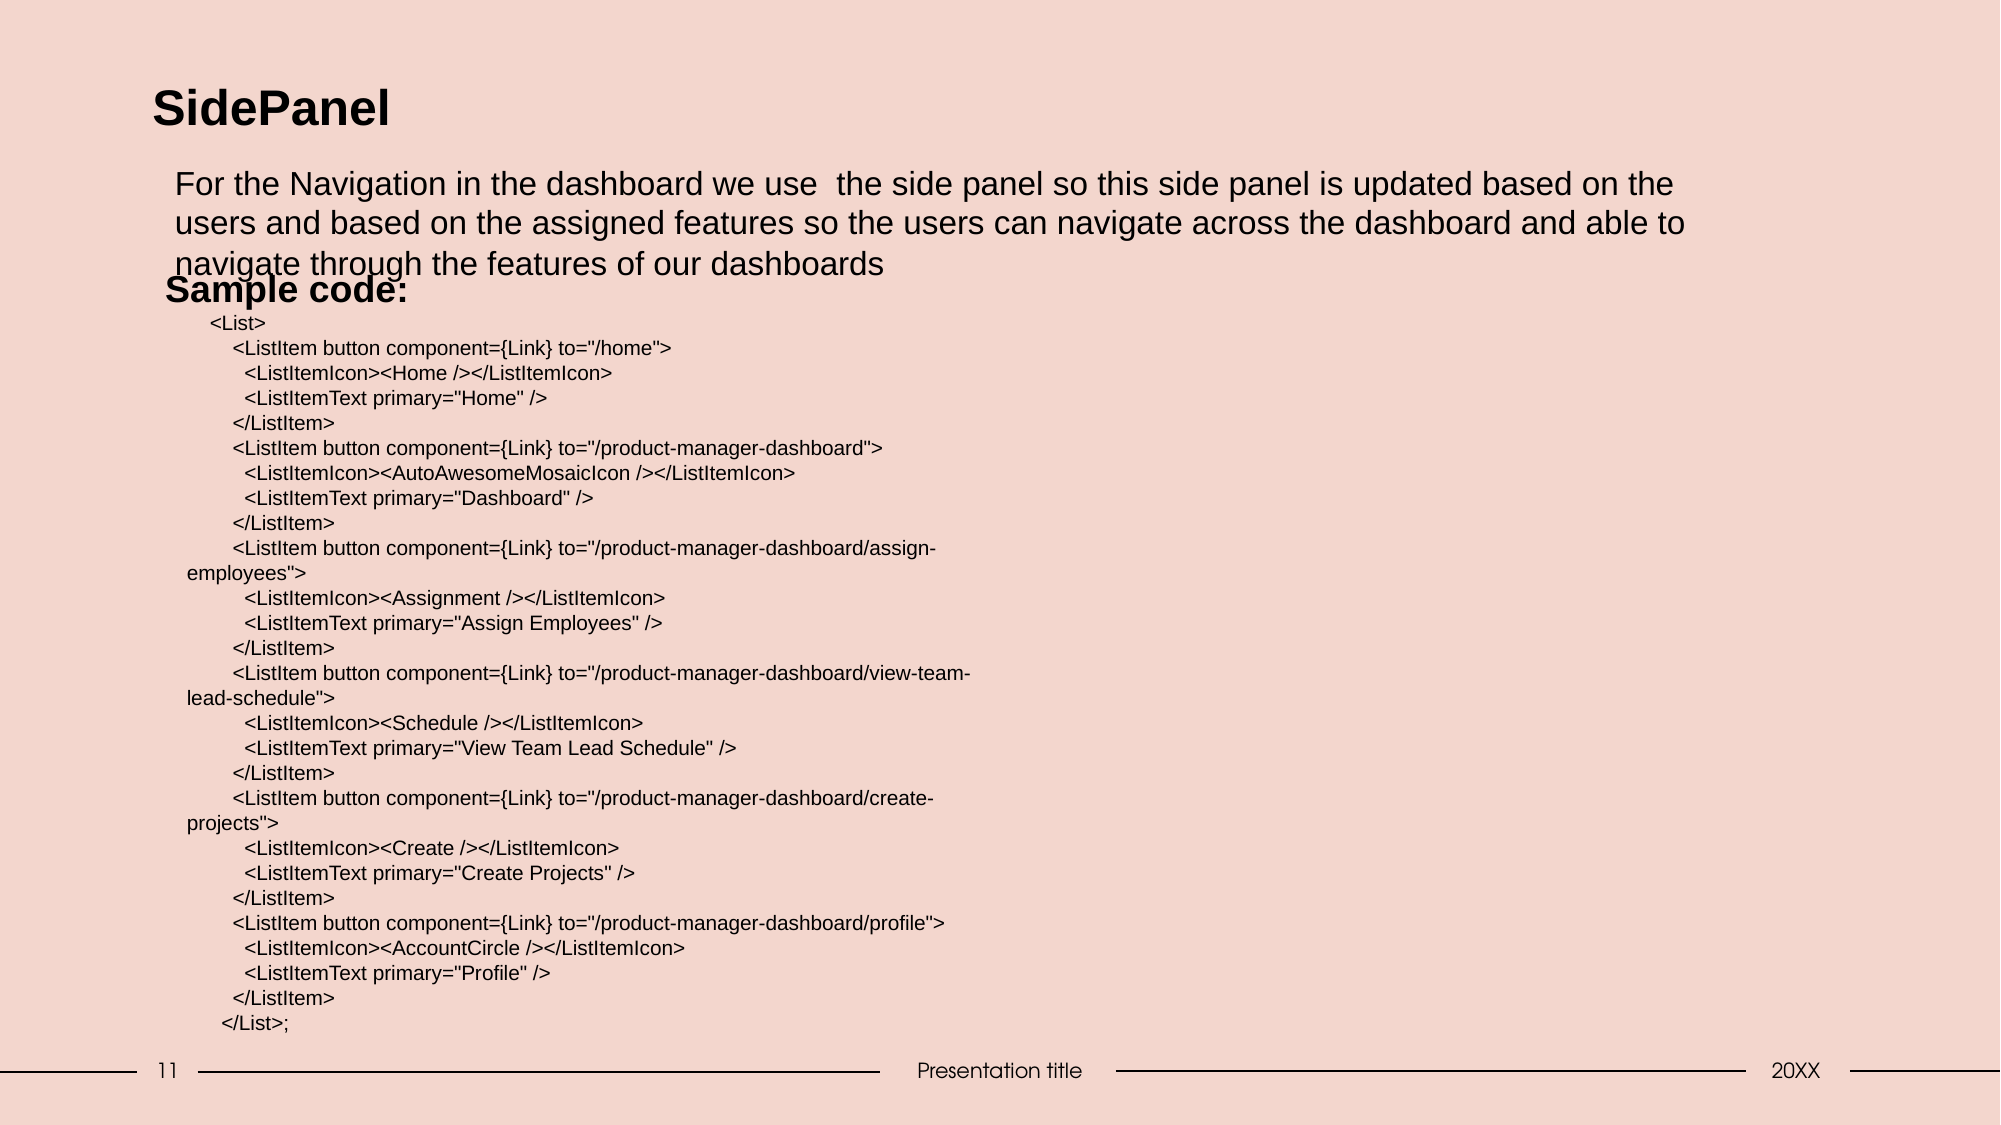

SidePanel
For the Navigation in the dashboard we use  the side panel so this side panel is updated based on the users and based on the assigned features so the users can navigate across the dashboard and able to navigate through the features of our dashboards
Sample code:
    <List>
        <ListItem button component={Link} to="/home">
          <ListItemIcon><Home /></ListItemIcon>
          <ListItemText primary="Home" />
        </ListItem>
        <ListItem button component={Link} to="/product-manager-dashboard">
          <ListItemIcon><AutoAwesomeMosaicIcon /></ListItemIcon>
          <ListItemText primary="Dashboard" />
        </ListItem>
        <ListItem button component={Link} to="/product-manager-dashboard/assign-employees">
          <ListItemIcon><Assignment /></ListItemIcon>
          <ListItemText primary="Assign Employees" />
        </ListItem>
        <ListItem button component={Link} to="/product-manager-dashboard/view-team-lead-schedule">
          <ListItemIcon><Schedule /></ListItemIcon>
          <ListItemText primary="View Team Lead Schedule" />
        </ListItem>
        <ListItem button component={Link} to="/product-manager-dashboard/create-projects">
          <ListItemIcon><Create /></ListItemIcon>
          <ListItemText primary="Create Projects" />
        </ListItem>
        <ListItem button component={Link} to="/product-manager-dashboard/profile">
          <ListItemIcon><AccountCircle /></ListItemIcon>
          <ListItemText primary="Profile" />
        </ListItem>
      </List>;
11
Presentation title
20XX